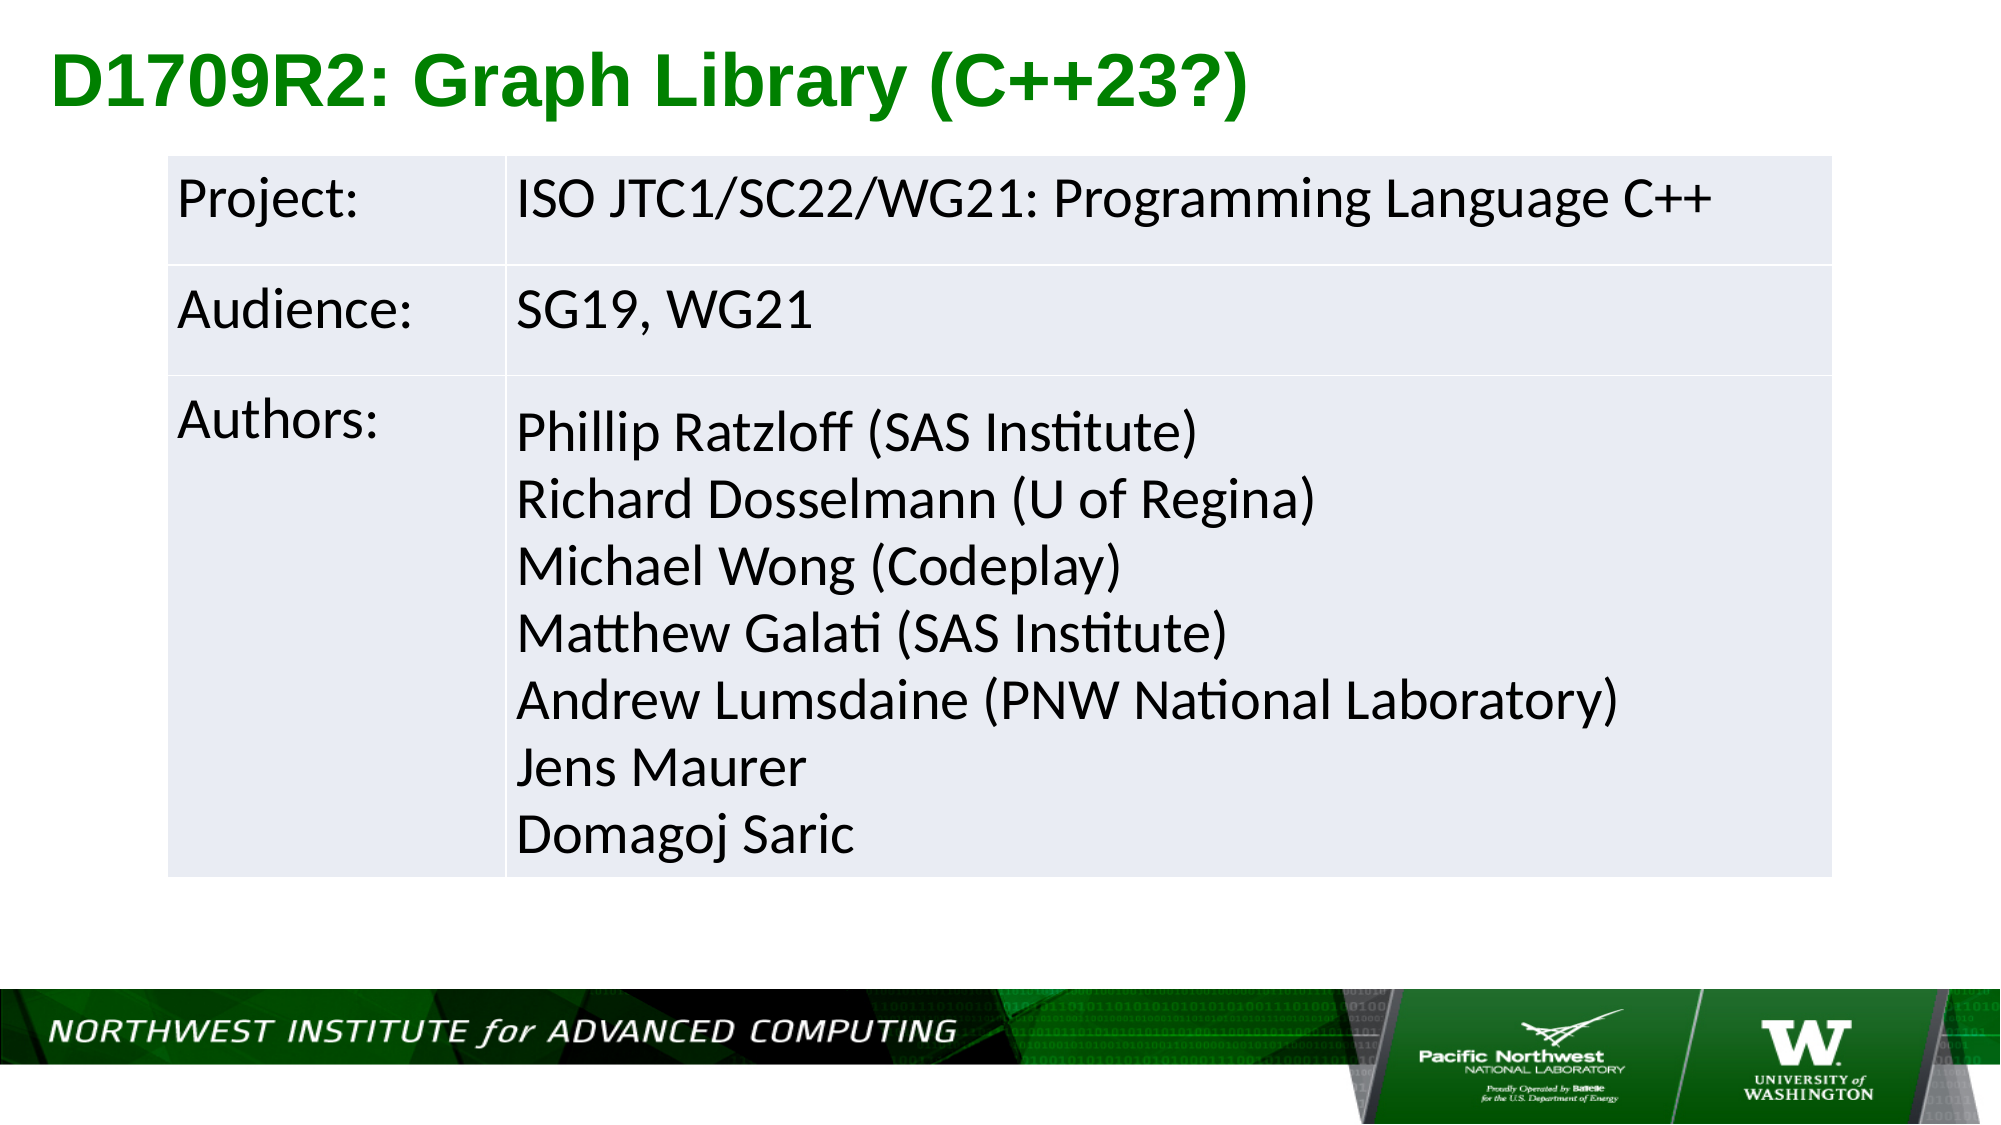

# D1709R2: Graph Library (C++23?)
| Project: | ISO JTC1/SC22/WG21: Programming Language C++ |
| --- | --- |
| Audience: | SG19, WG21 |
| Authors: | Phillip Ratzloff (SAS Institute) Richard Dosselmann (U of Regina) Michael Wong (Codeplay) Matthew Galati (SAS Institute) Andrew Lumsdaine (PNW National Laboratory) Jens Maurer Domagoj Saric |